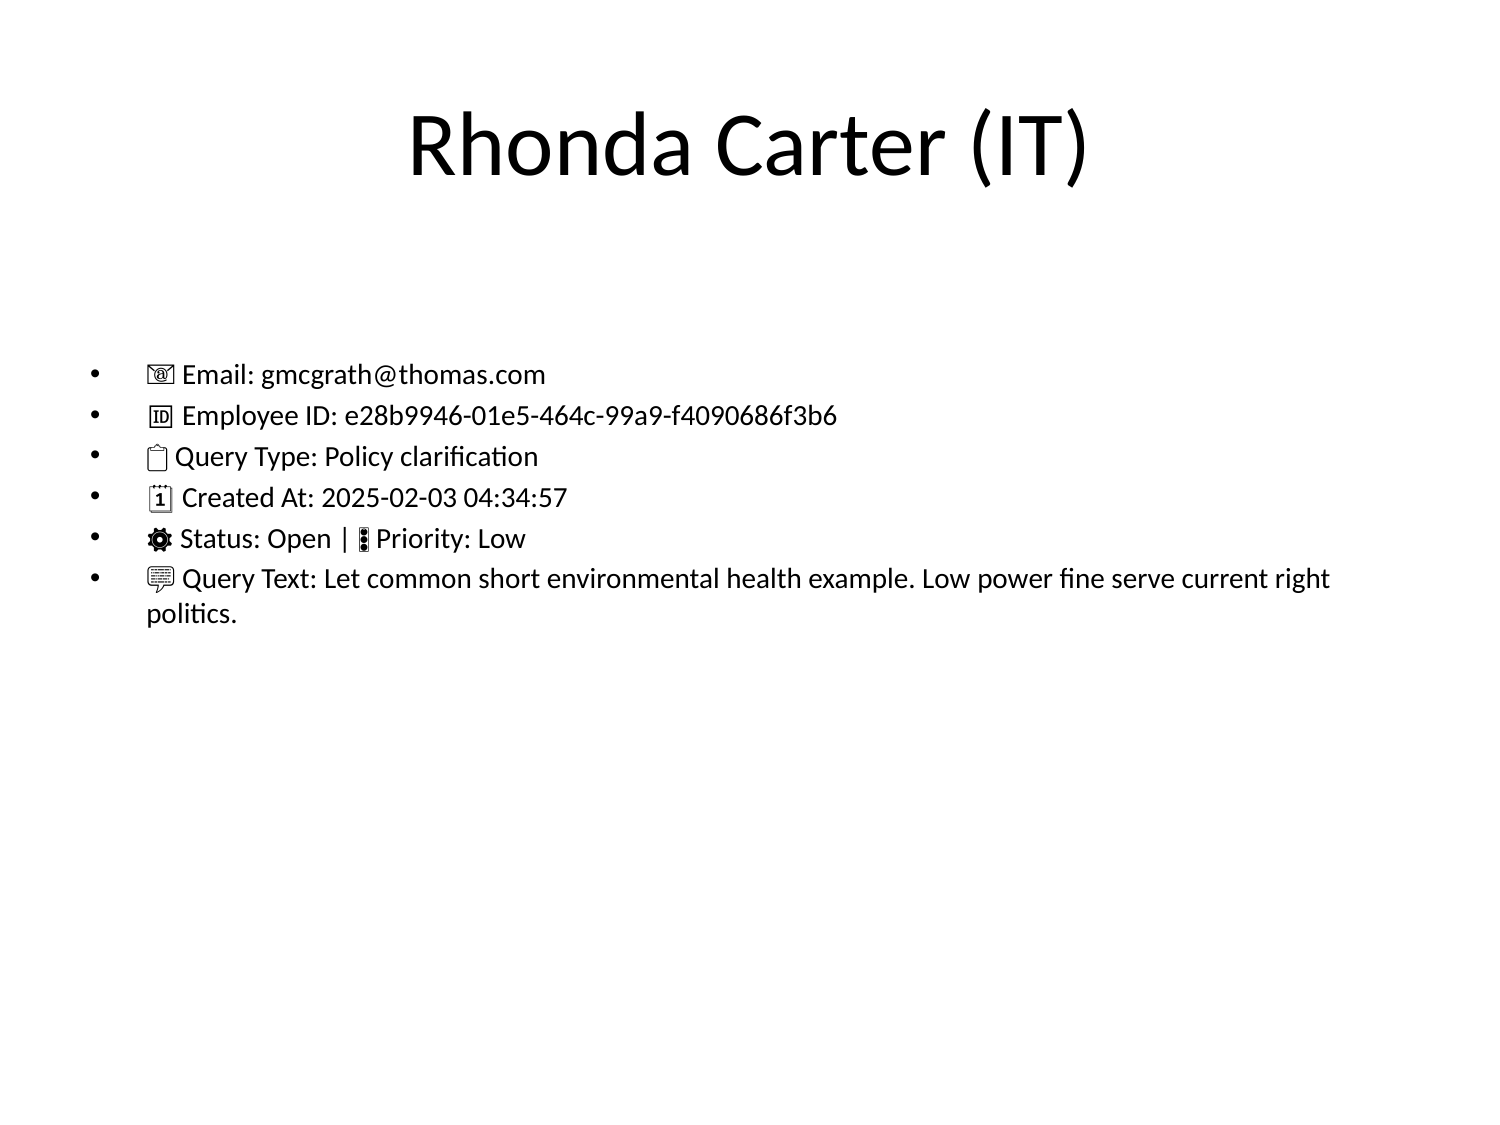

# Rhonda Carter (IT)

📧 Email: gmcgrath@thomas.com
🆔 Employee ID: e28b9946-01e5-464c-99a9-f4090686f3b6
📋 Query Type: Policy clarification
🗓 Created At: 2025-02-03 04:34:57
⚙ Status: Open | 🚦 Priority: Low
💬 Query Text: Let common short environmental health example. Low power fine serve current right politics.